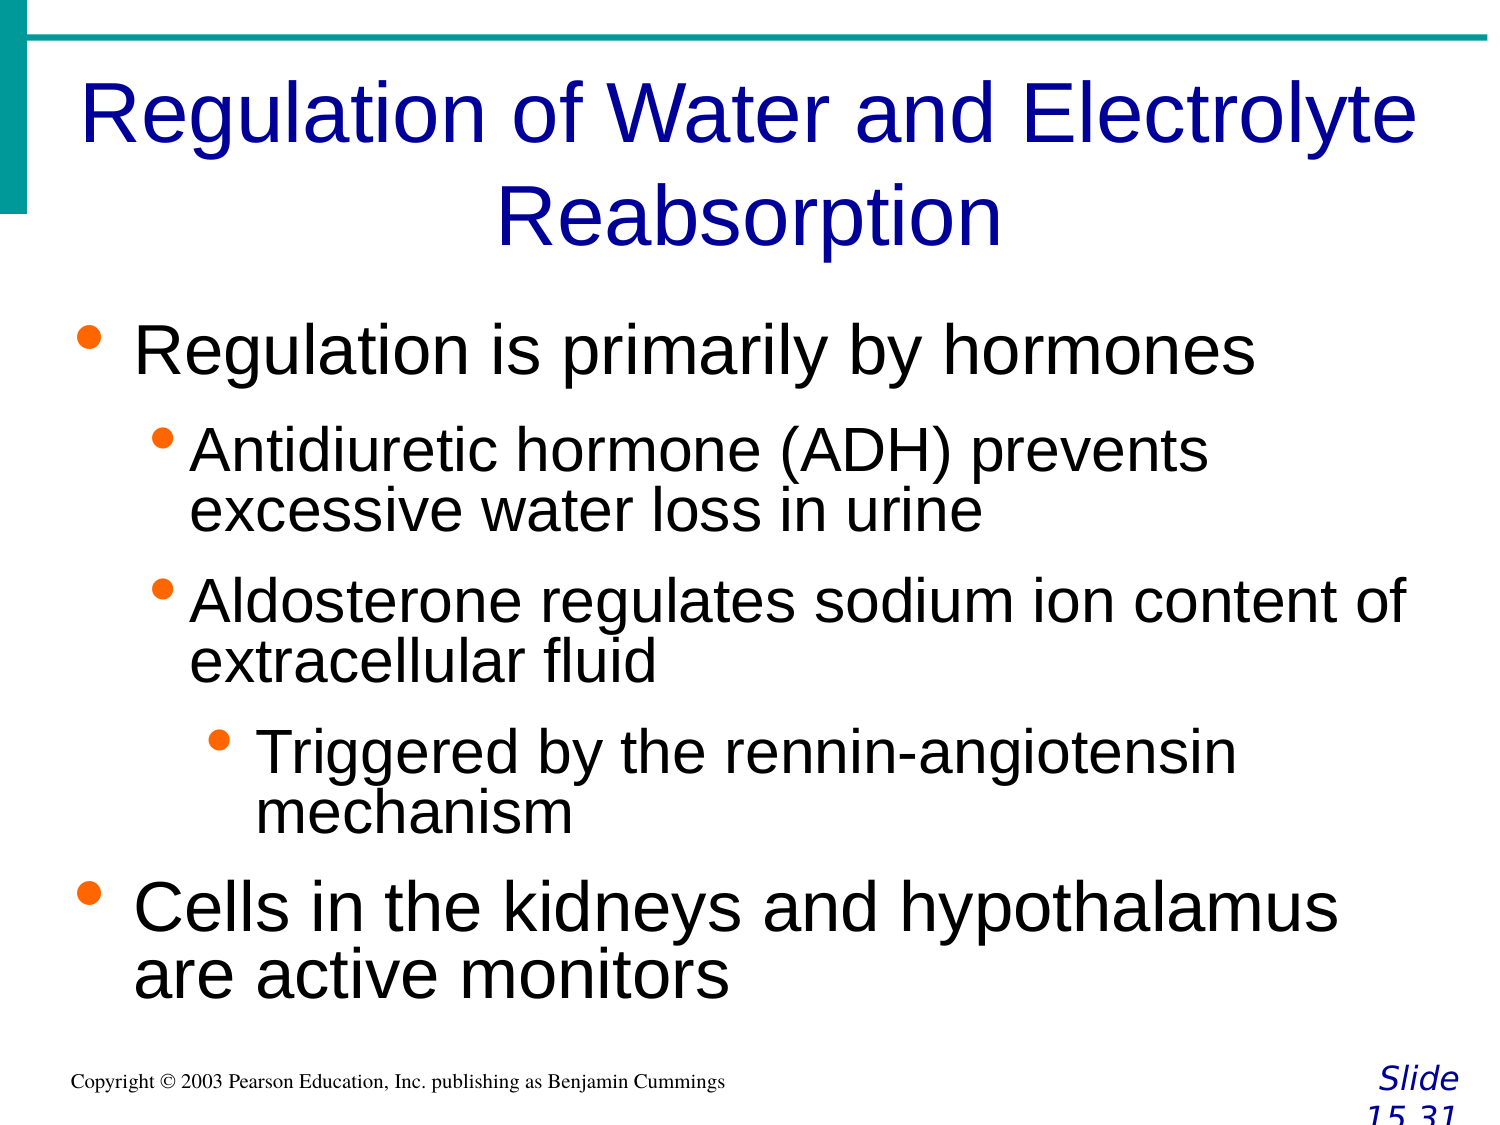

Regulation of Water and Electrolyte Reabsorption
Regulation is primarily by hormones
Antidiuretic hormone (ADH) prevents excessive water loss in urine
Aldosterone regulates sodium ion content of extracellular fluid
Triggered by the rennin-angiotensin mechanism
Cells in the kidneys and hypothalamus are active monitors
Slide 15.31
Copyright © 2003 Pearson Education, Inc. publishing as Benjamin Cummings